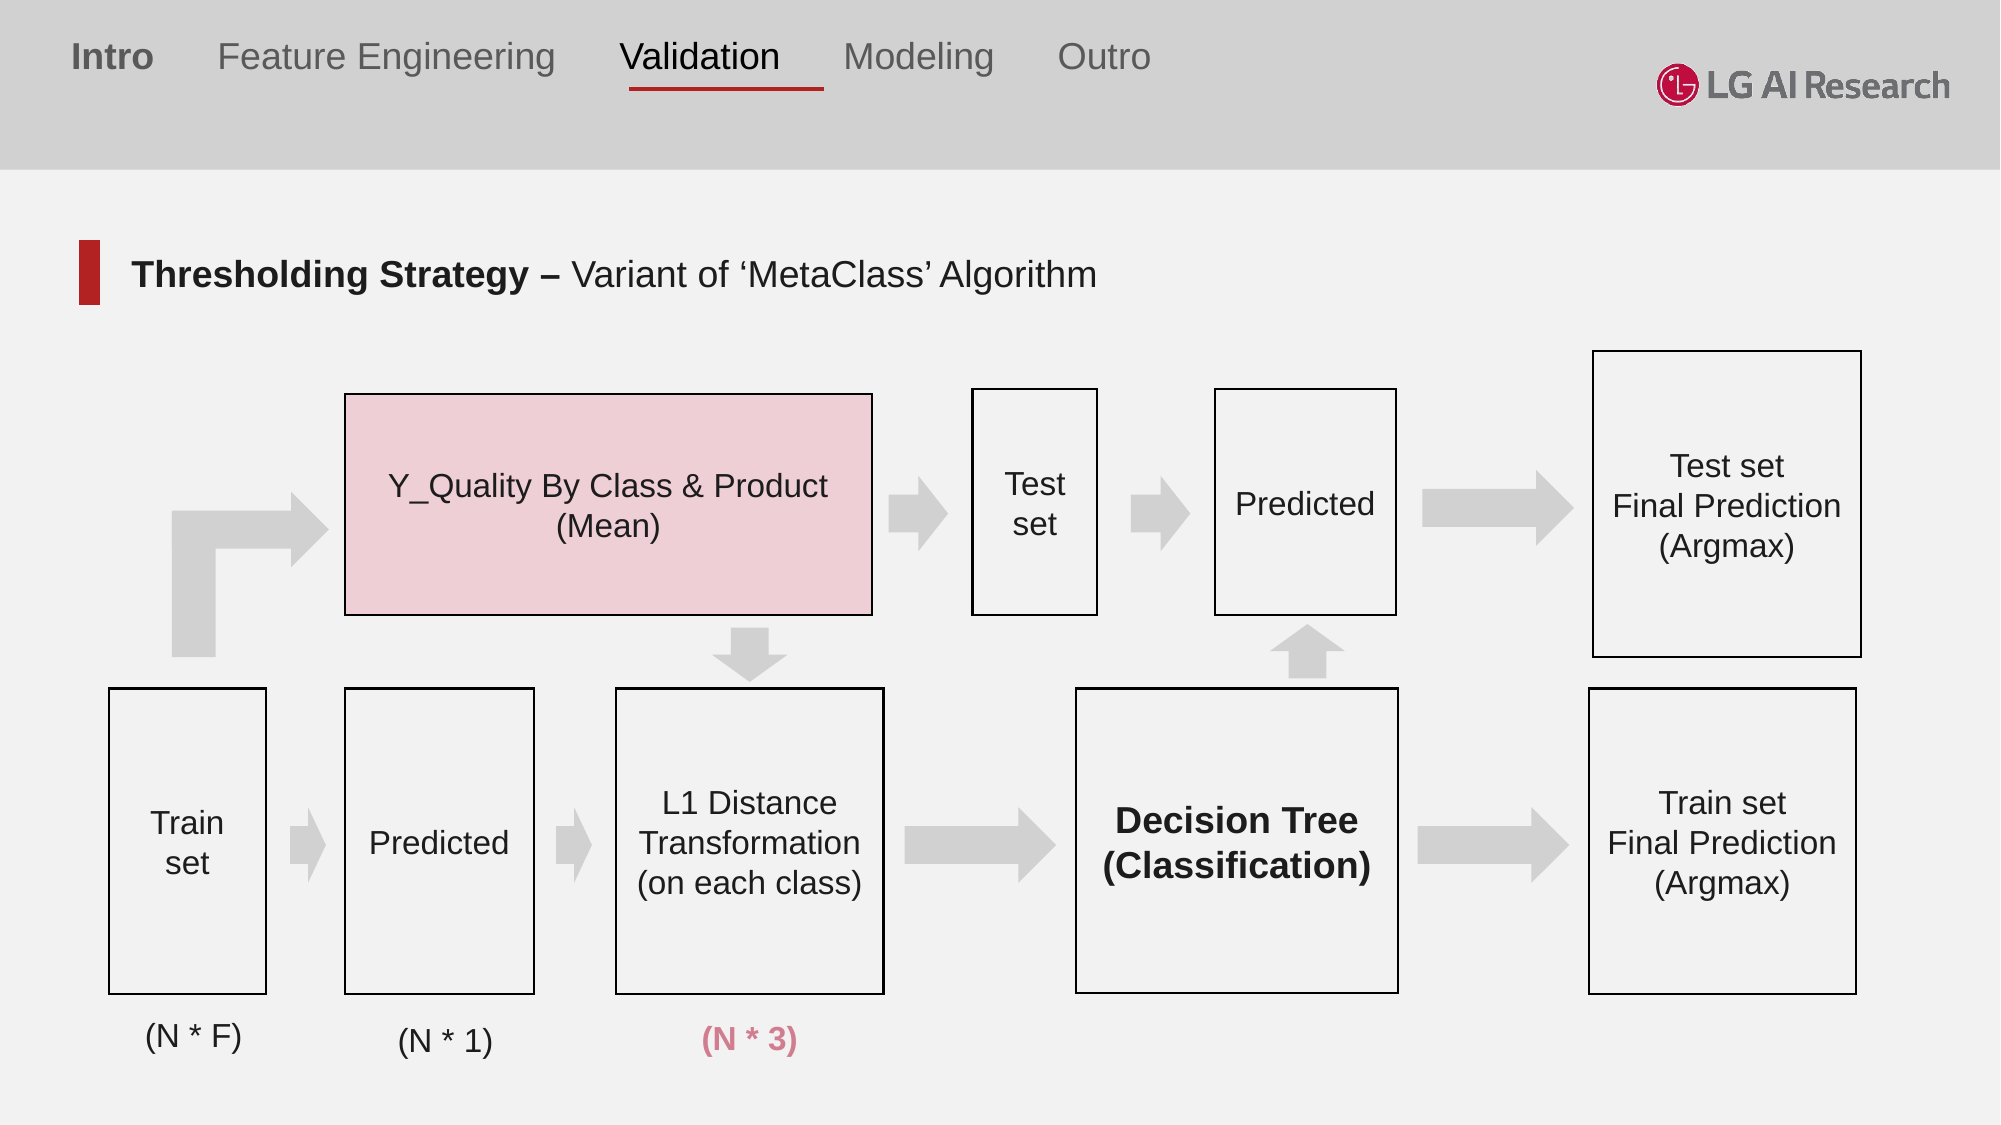

Intro      Feature Engineering      Validation      Modeling      Outro

Thresholding Strategy – Variant of ‘MetaClass’ Algorithm
Test set
Final Prediction
(Argmax)
Test
set
Predicted
Y_Quality By Class & Product
(Mean)

Train set
Predicted
L1 Distance Transformation
(on each class)
Decision Tree
(Classification)
Train set
Final Prediction
(Argmax)

(N * F)
(N * 3)
(N * 1)